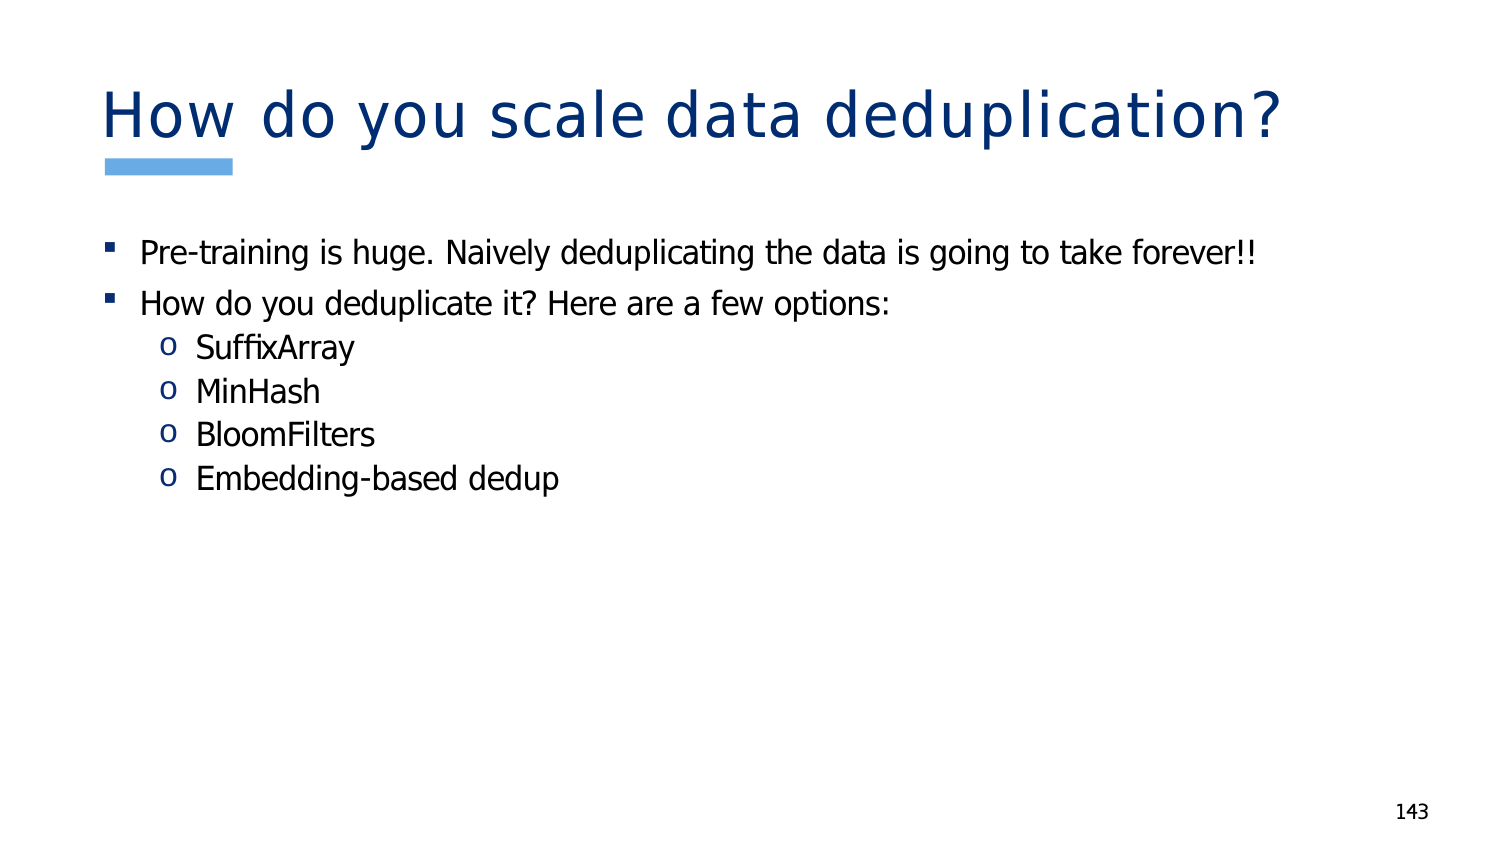

# How do you scale data deduplication?
Pre-training is huge. Naively deduplicating the data is going to take forever!!
How do you deduplicate it? Here are a few options:
SuffixArray
MinHash
BloomFilters
Embedding-based dedup